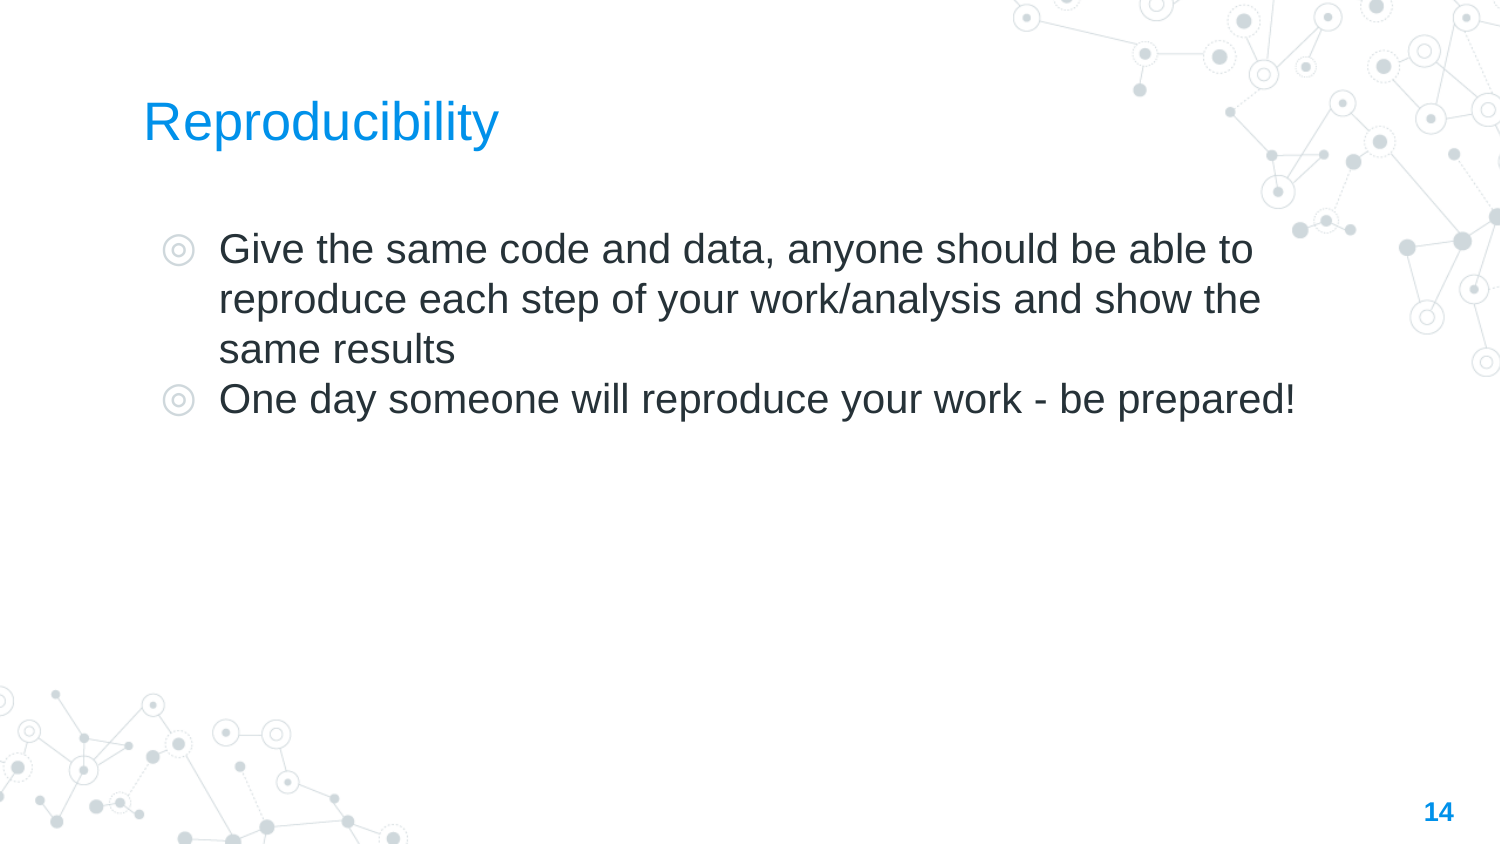

# Reproducibility
Give the same code and data, anyone should be able to reproduce each step of your work/analysis and show the same results
One day someone will reproduce your work - be prepared!
14